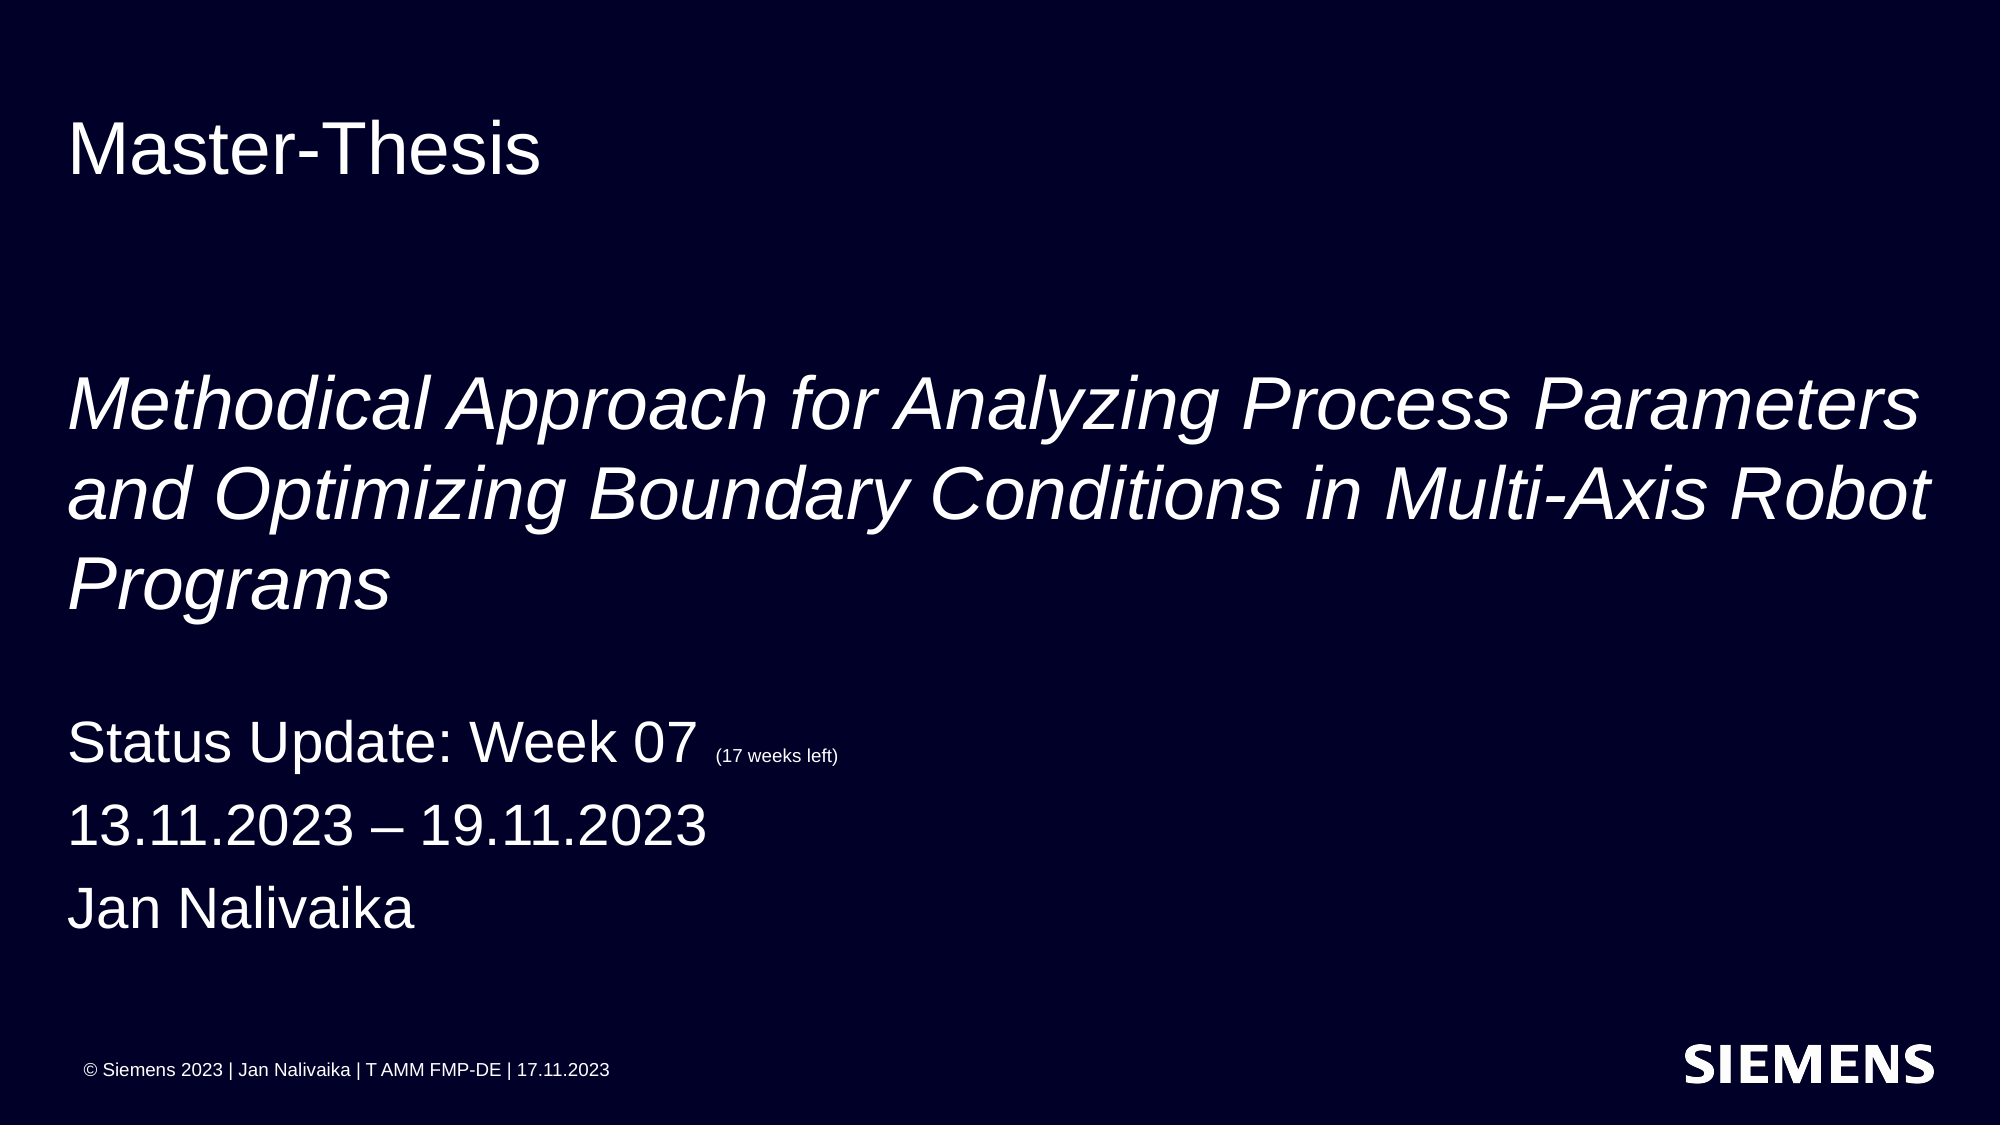

# Master-Thesis Methodical Approach for Analyzing Process Parameters and Optimizing Boundary Conditions in Multi-Axis Robot Programs
Status Update: Week 07 (17 weeks left)
13.11.2023 – 19.11.2023
Jan Nalivaika

 © Siemens 2023 | Jan Nalivaika | T AMM FMP-DE | 17.11.2023